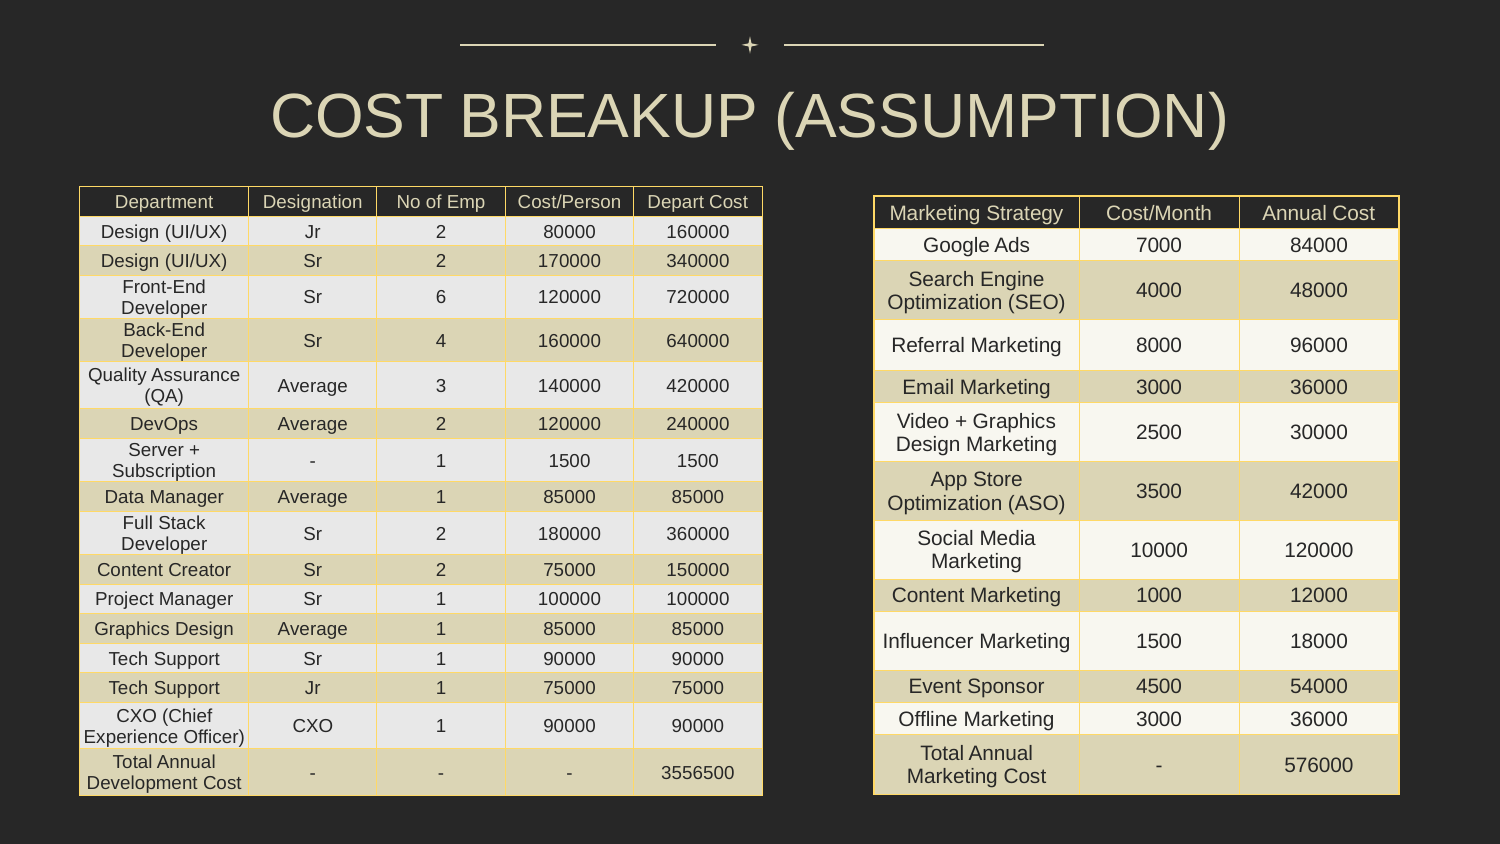

COST BREAKUP (ASSUMPTION)
| Department | Designation | No of Emp | Cost/Person | Depart Cost |
| --- | --- | --- | --- | --- |
| Design (UI/UX) | Jr | 2 | 80000 | 160000 |
| Design (UI/UX) | Sr | 2 | 170000 | 340000 |
| Front-End Developer | Sr | 6 | 120000 | 720000 |
| Back-End Developer | Sr | 4 | 160000 | 640000 |
| Quality Assurance (QA) | Average | 3 | 140000 | 420000 |
| DevOps | Average | 2 | 120000 | 240000 |
| Server + Subscription | - | 1 | 1500 | 1500 |
| Data Manager | Average | 1 | 85000 | 85000 |
| Full Stack Developer | Sr | 2 | 180000 | 360000 |
| Content Creator | Sr | 2 | 75000 | 150000 |
| Project Manager | Sr | 1 | 100000 | 100000 |
| Graphics Design | Average | 1 | 85000 | 85000 |
| Tech Support | Sr | 1 | 90000 | 90000 |
| Tech Support | Jr | 1 | 75000 | 75000 |
| CXO (Chief Experience Officer) | CXO | 1 | 90000 | 90000 |
| Total Annual Development Cost | - | - | - | 3556500 |
| Marketing Strategy | Cost/Month | Annual Cost |
| --- | --- | --- |
| Google Ads | 7000 | 84000 |
| Search Engine Optimization (SEO) | 4000 | 48000 |
| Referral Marketing | 8000 | 96000 |
| Email Marketing | 3000 | 36000 |
| Video + Graphics Design Marketing | 2500 | 30000 |
| App Store Optimization (ASO) | 3500 | 42000 |
| Social Media Marketing | 10000 | 120000 |
| Content Marketing | 1000 | 12000 |
| Influencer Marketing | 1500 | 18000 |
| Event Sponsor | 4500 | 54000 |
| Offline Marketing | 3000 | 36000 |
| Total Annual Marketing Cost | - | 576000 |